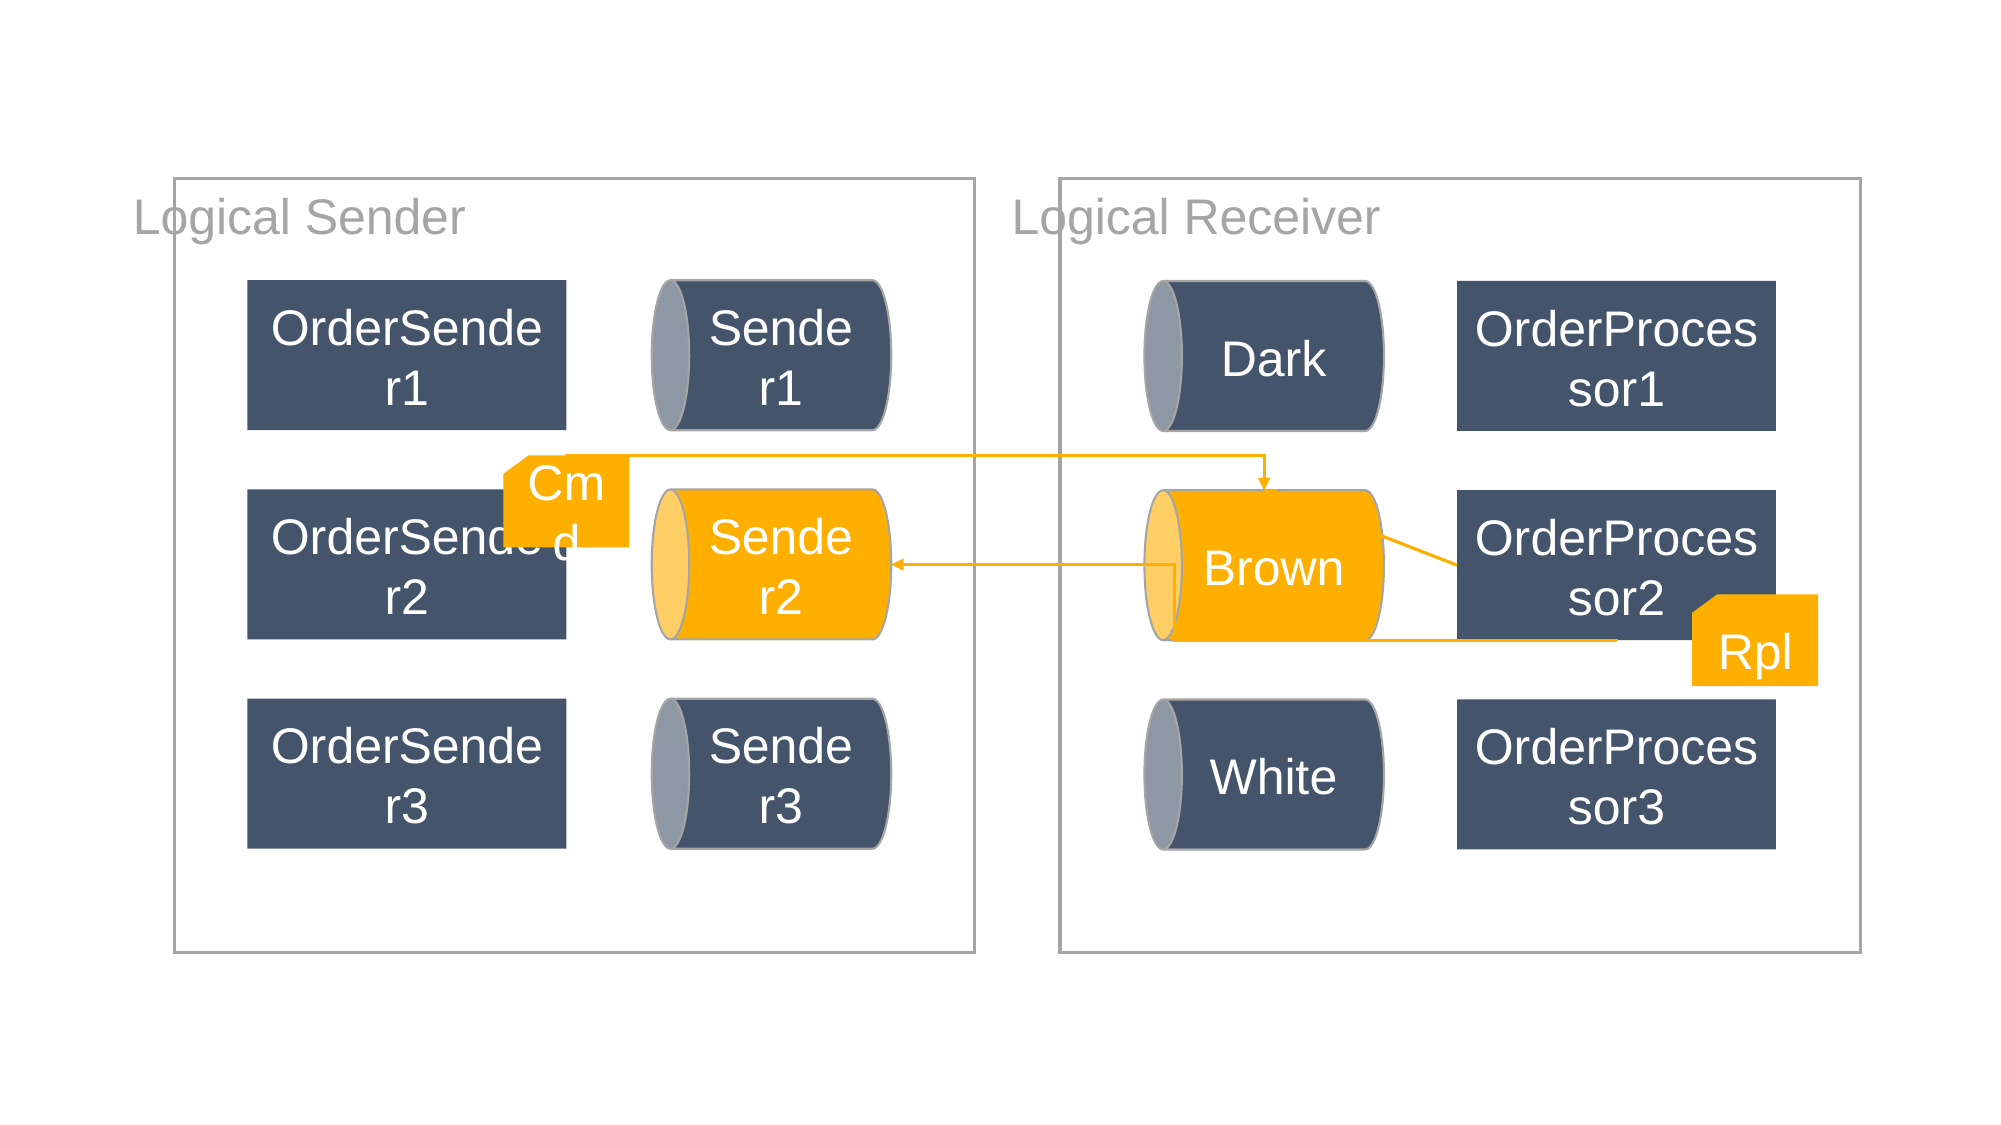

Logical Sender
Logical Receiver

Sender1
OrderSender1
Dark
OrderProcessor1
Brown
OrderProcessor2
White
OrderProcessor3
Sender2
Cmd
OrderSender2
Rpl
Sender3
OrderSender3